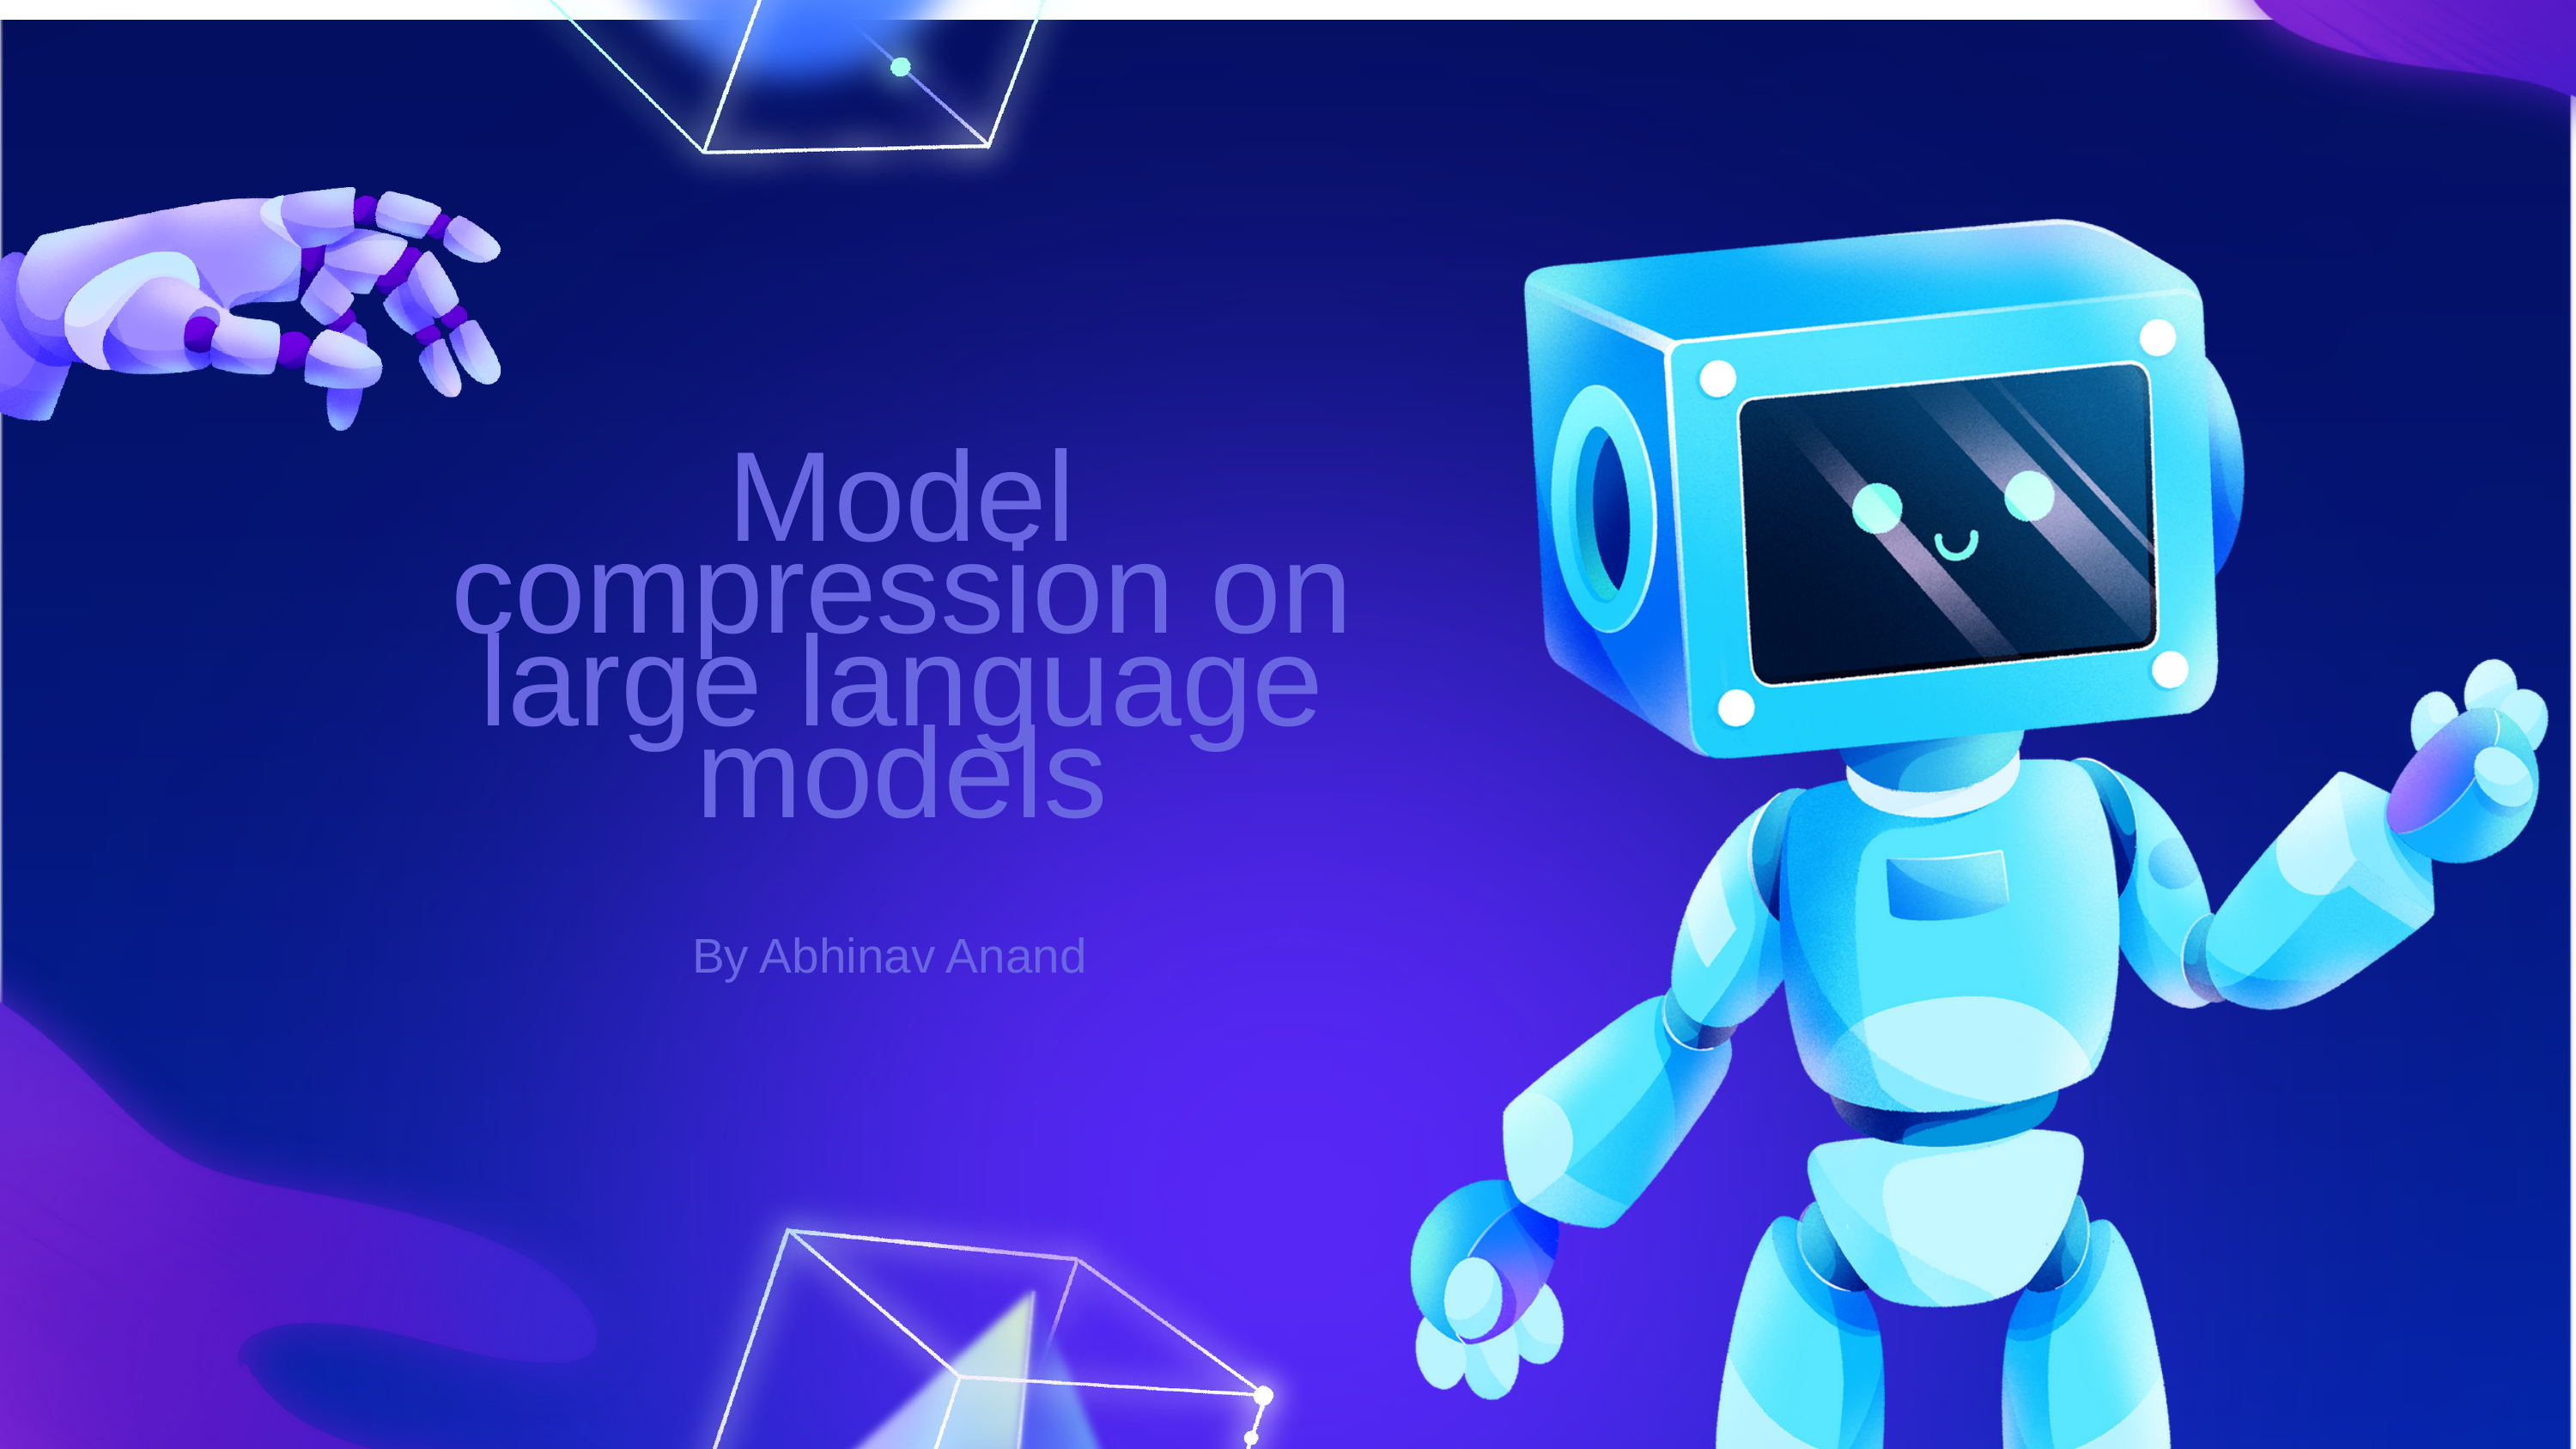

Model compression on large language models

By Abhinav Anand